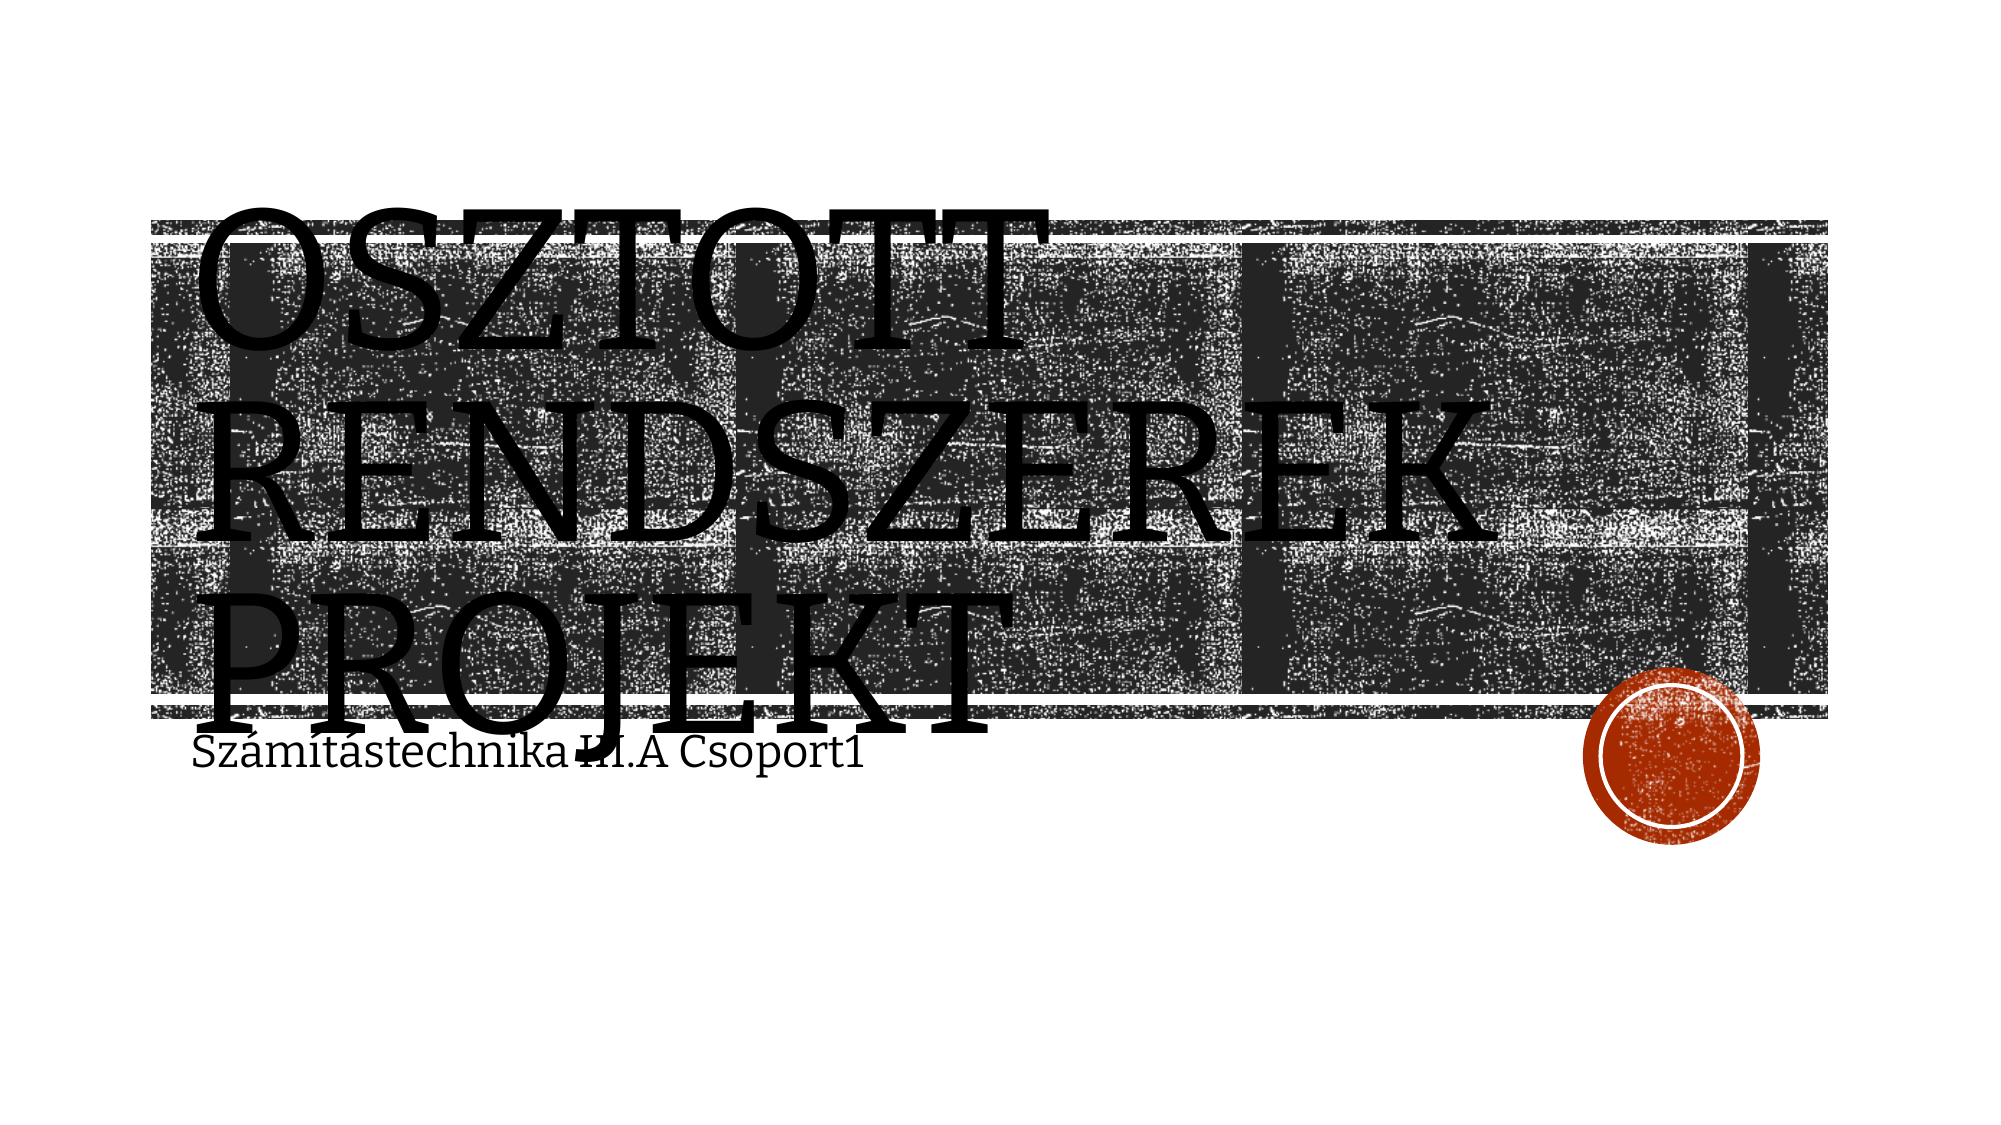

# Osztott Rendszerek Projekt
Számítástechnika III.A Csoport1